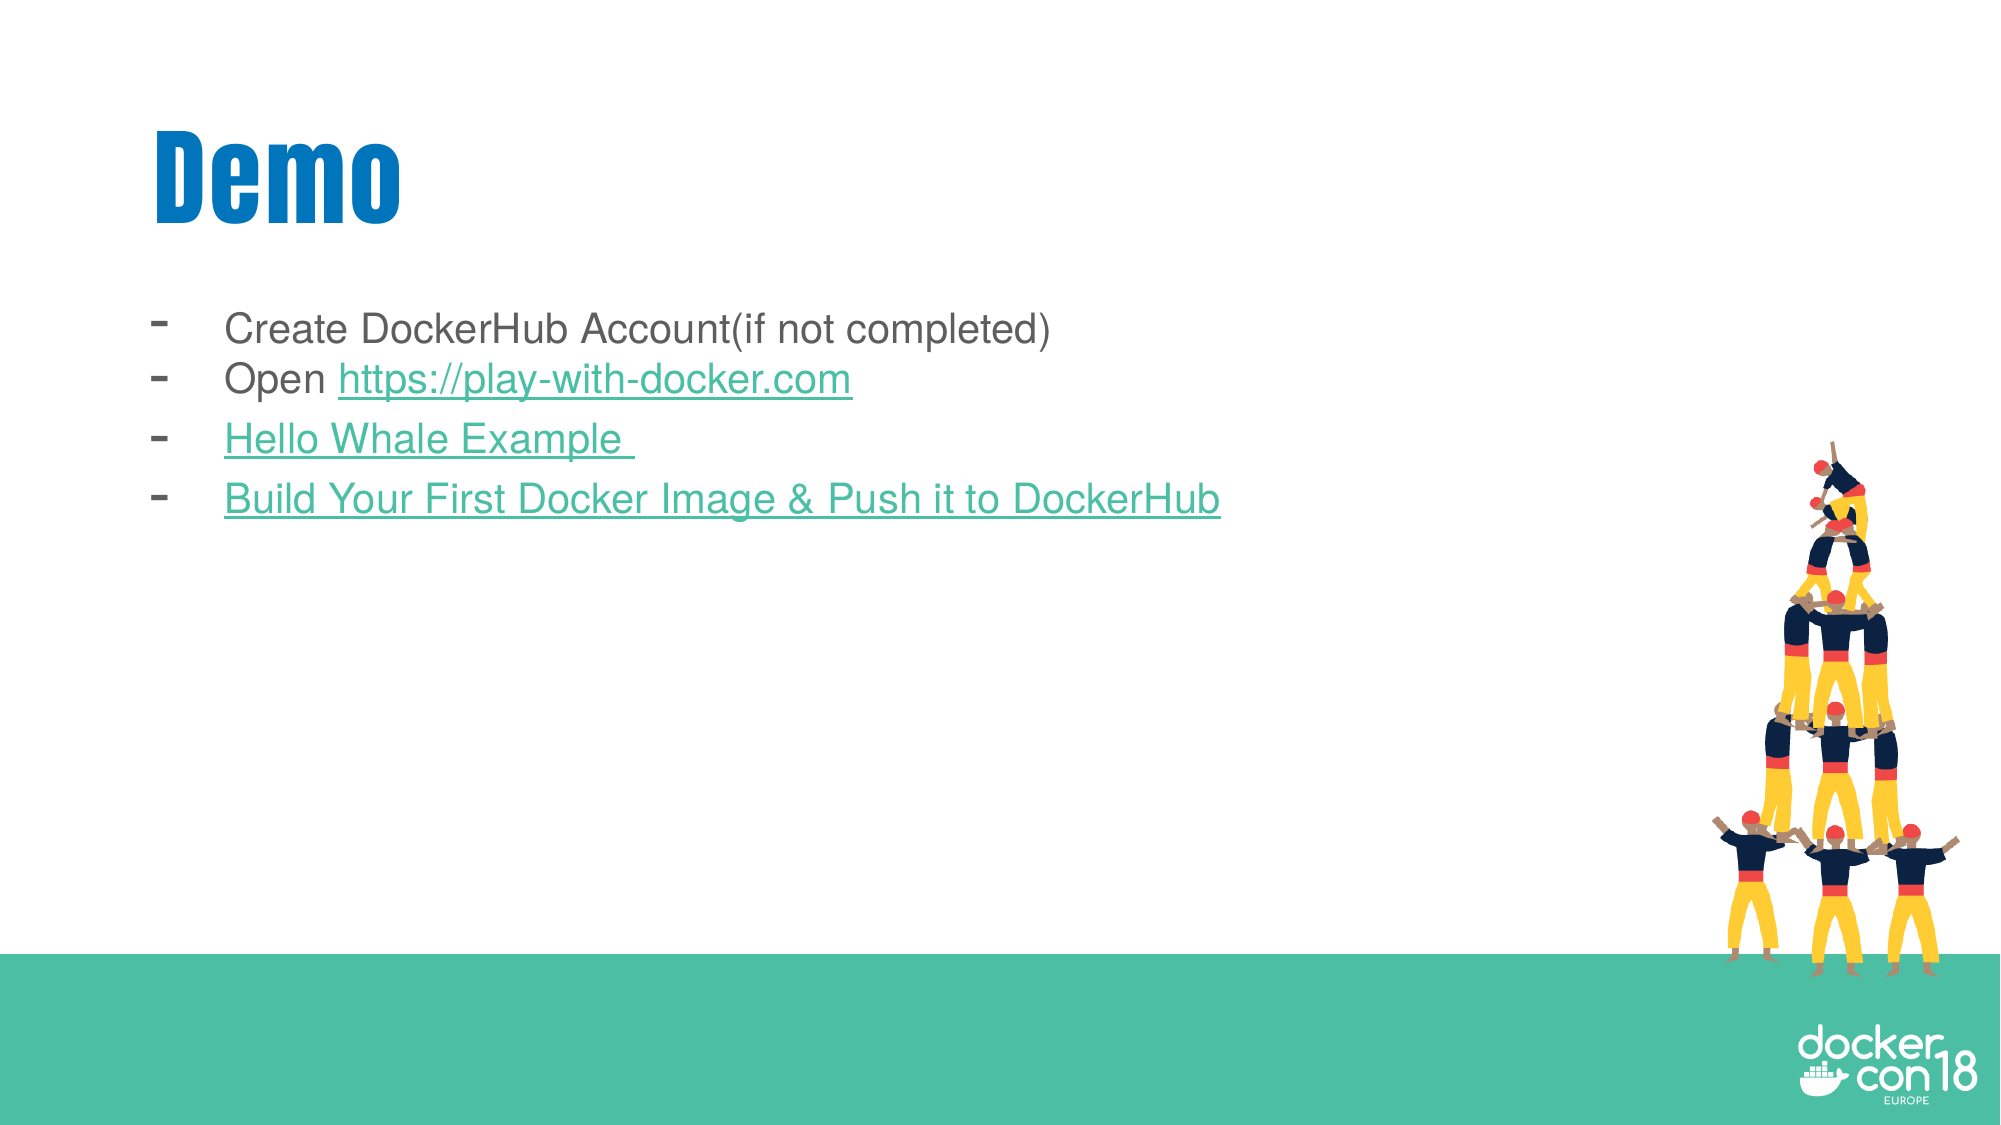

Create DockerHub Account(if not completed)
Open https://play-with-docker.com
Hello Whale Example
Build Your First Docker Image & Push it to DockerHub

Demo